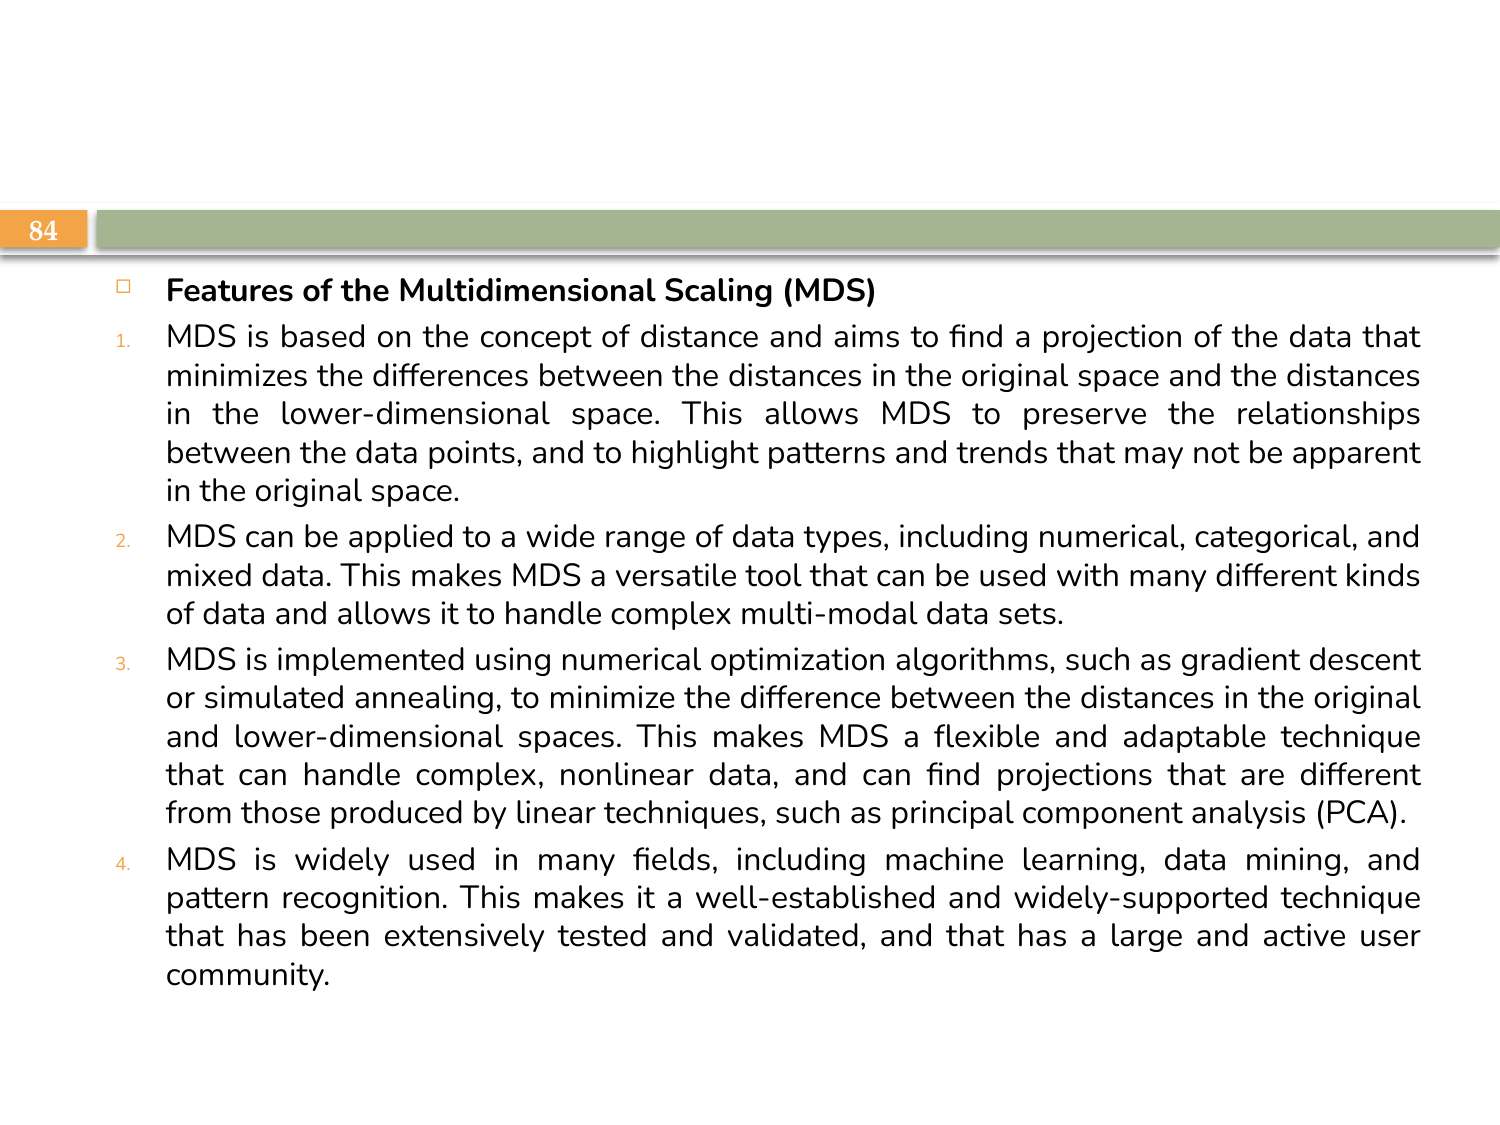

#
84
Features of the Multidimensional Scaling (MDS)
MDS is based on the concept of distance and aims to find a projection of the data that minimizes the differences between the distances in the original space and the distances in the lower-dimensional space. This allows MDS to preserve the relationships between the data points, and to highlight patterns and trends that may not be apparent in the original space.
MDS can be applied to a wide range of data types, including numerical, categorical, and mixed data. This makes MDS a versatile tool that can be used with many different kinds of data and allows it to handle complex multi-modal data sets.
MDS is implemented using numerical optimization algorithms, such as gradient descent or simulated annealing, to minimize the difference between the distances in the original and lower-dimensional spaces. This makes MDS a flexible and adaptable technique that can handle complex, nonlinear data, and can find projections that are different from those produced by linear techniques, such as principal component analysis (PCA).
MDS is widely used in many fields, including machine learning, data mining, and pattern recognition. This makes it a well-established and widely-supported technique that has been extensively tested and validated, and that has a large and active user community.